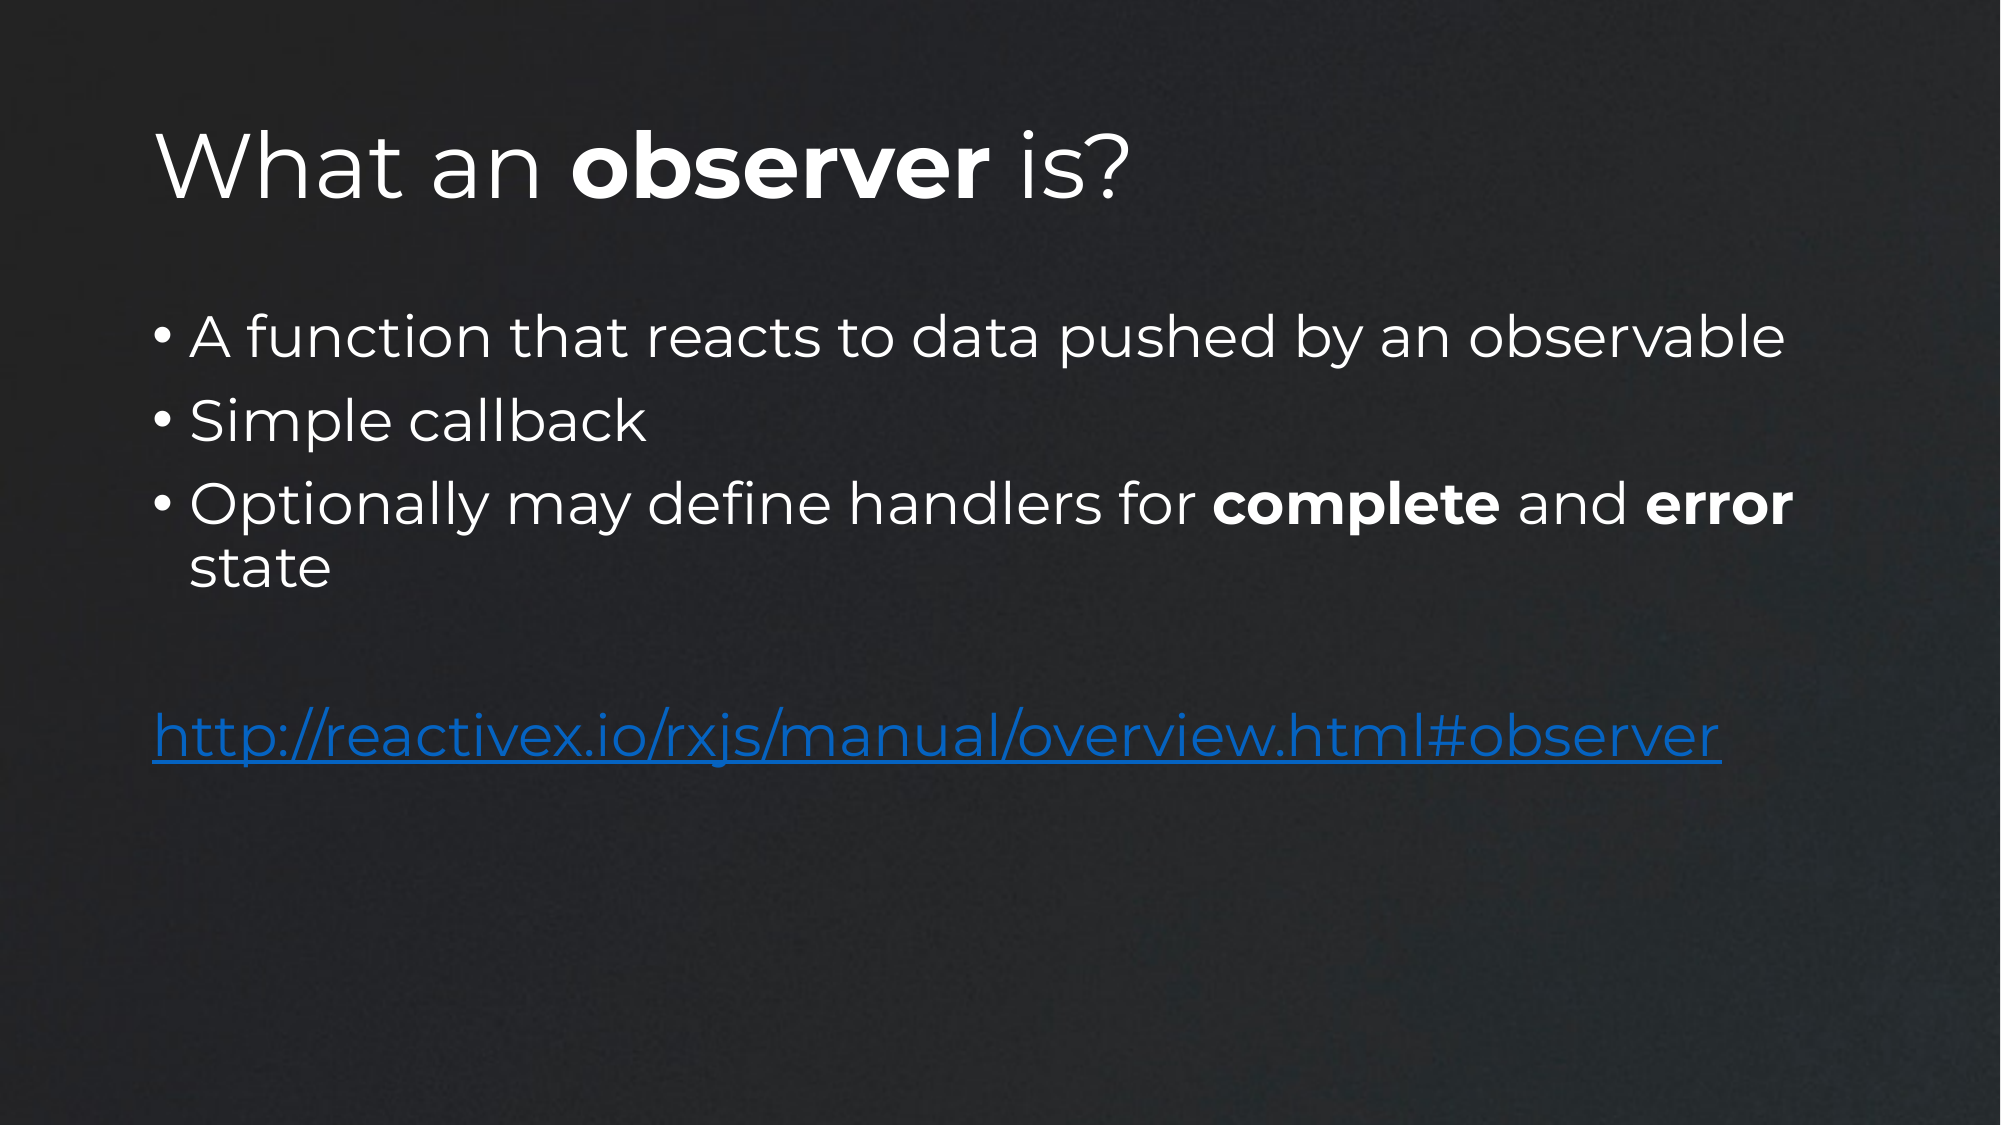

# What an observer is?
A function that reacts to data pushed by an observable
Simple callback
Optionally may define handlers for complete and error state

http://reactivex.io/rxjs/manual/overview.html#observer